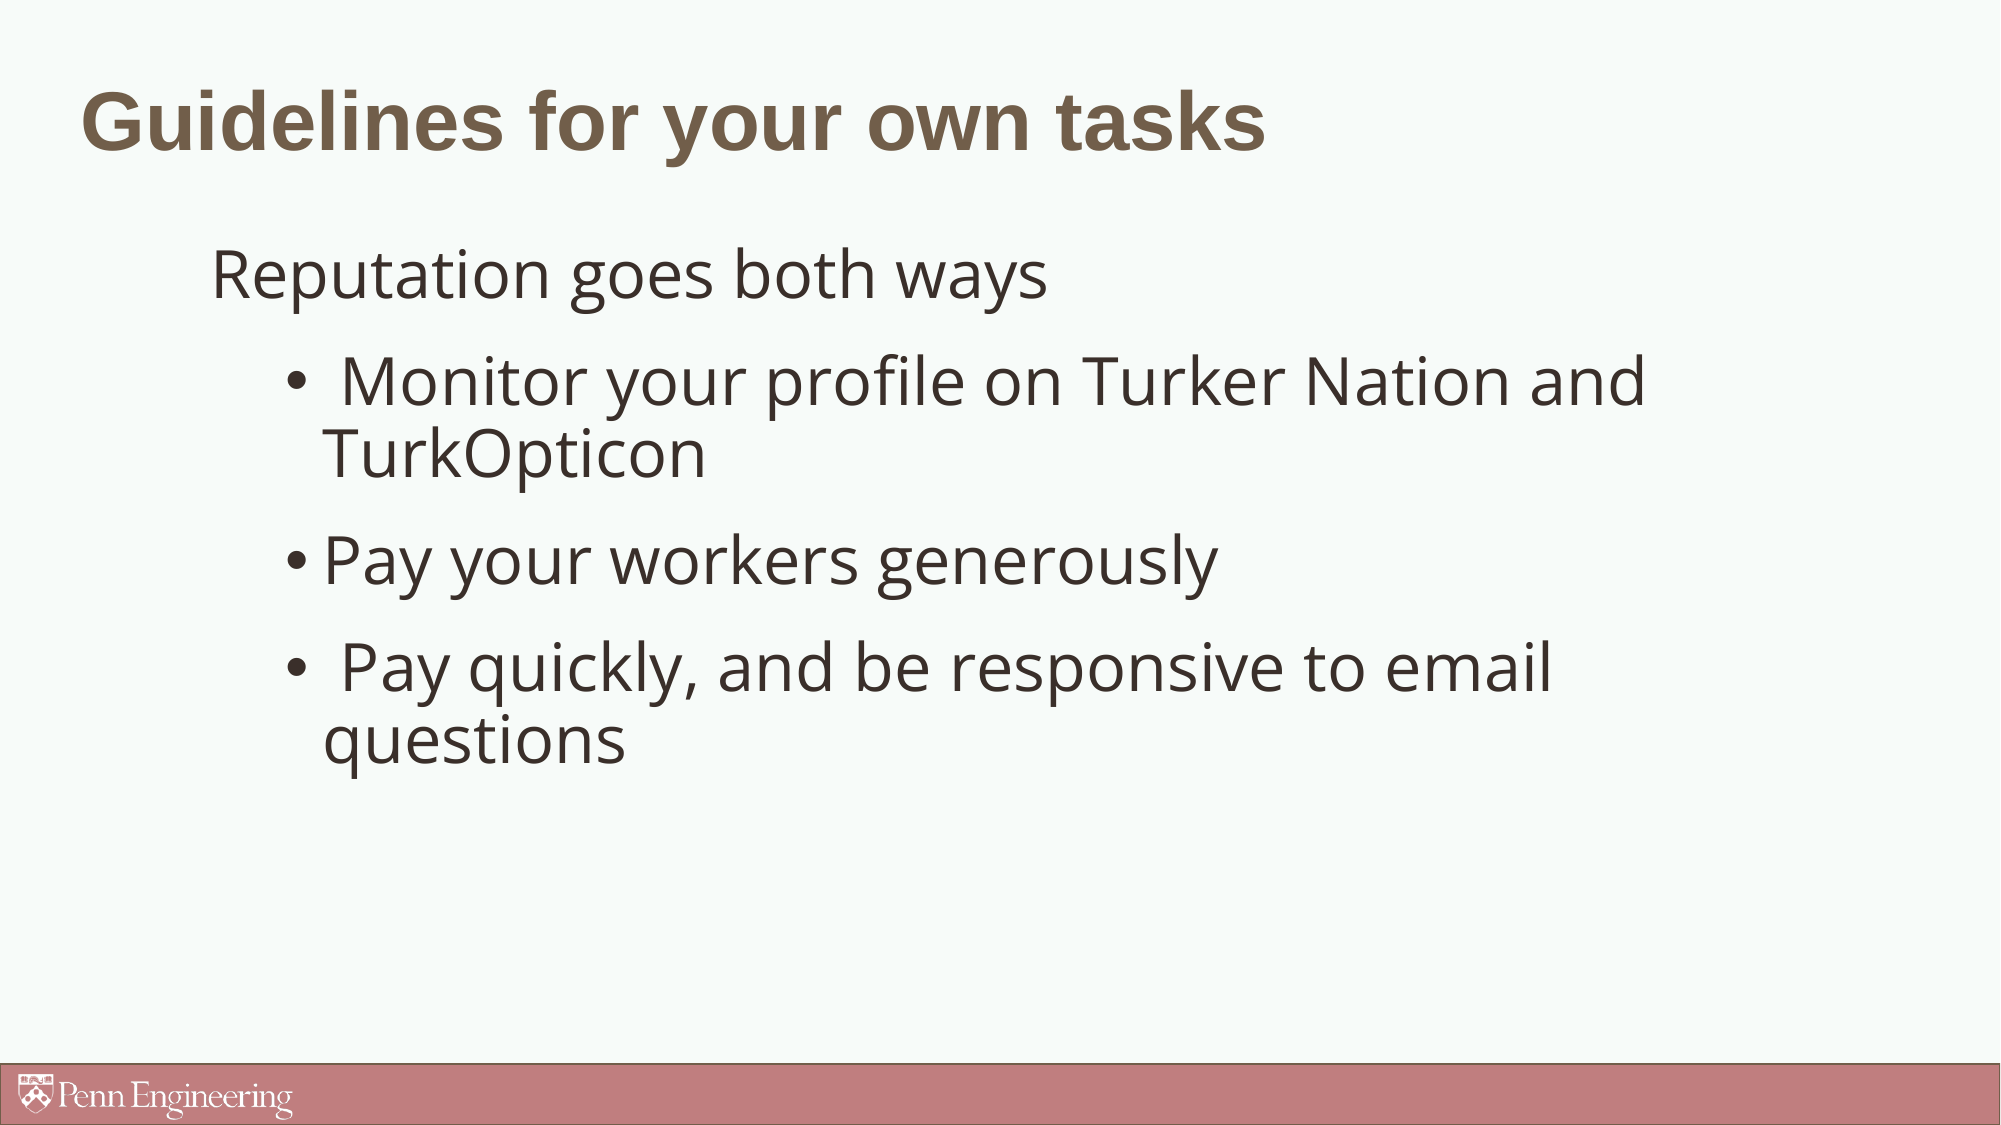

# Guidelines for your own tasks
Reputation goes both ways
 Monitor your profile on Turker Nation and TurkOpticon
Pay your workers generously
 Pay quickly, and be responsive to email questions